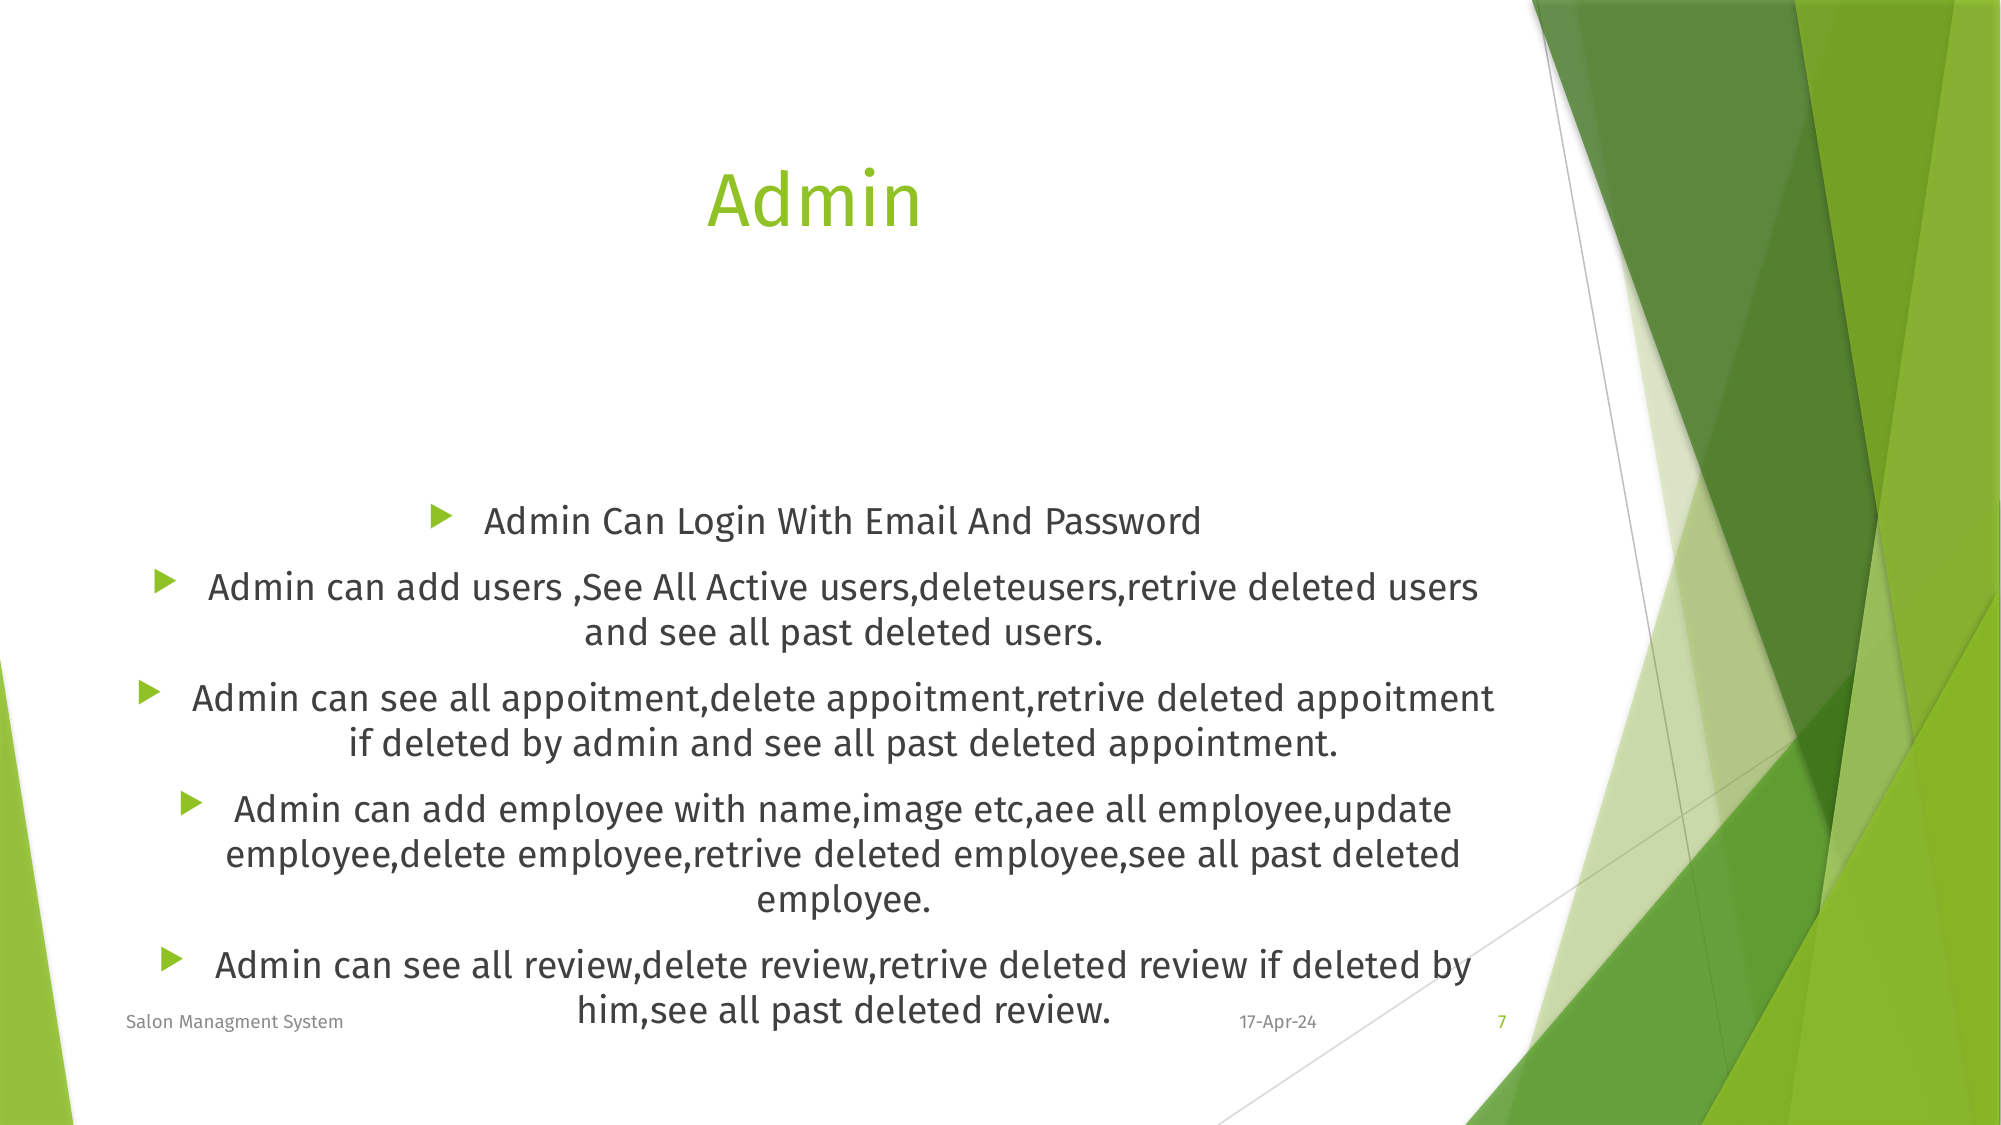

# Admin
Admin Can Login With Email And Password
Admin can add users ,See All Active users,deleteusers,retrive deleted users and see all past deleted users.
Admin can see all appoitment,delete appoitment,retrive deleted appoitment if deleted by admin and see all past deleted appointment.
Admin can add employee with name,image etc,aee all employee,update employee,delete employee,retrive deleted employee,see all past deleted employee.
Admin can see all review,delete review,retrive deleted review if deleted by him,see all past deleted review.

Salon Managment System
17-Apr-24
7